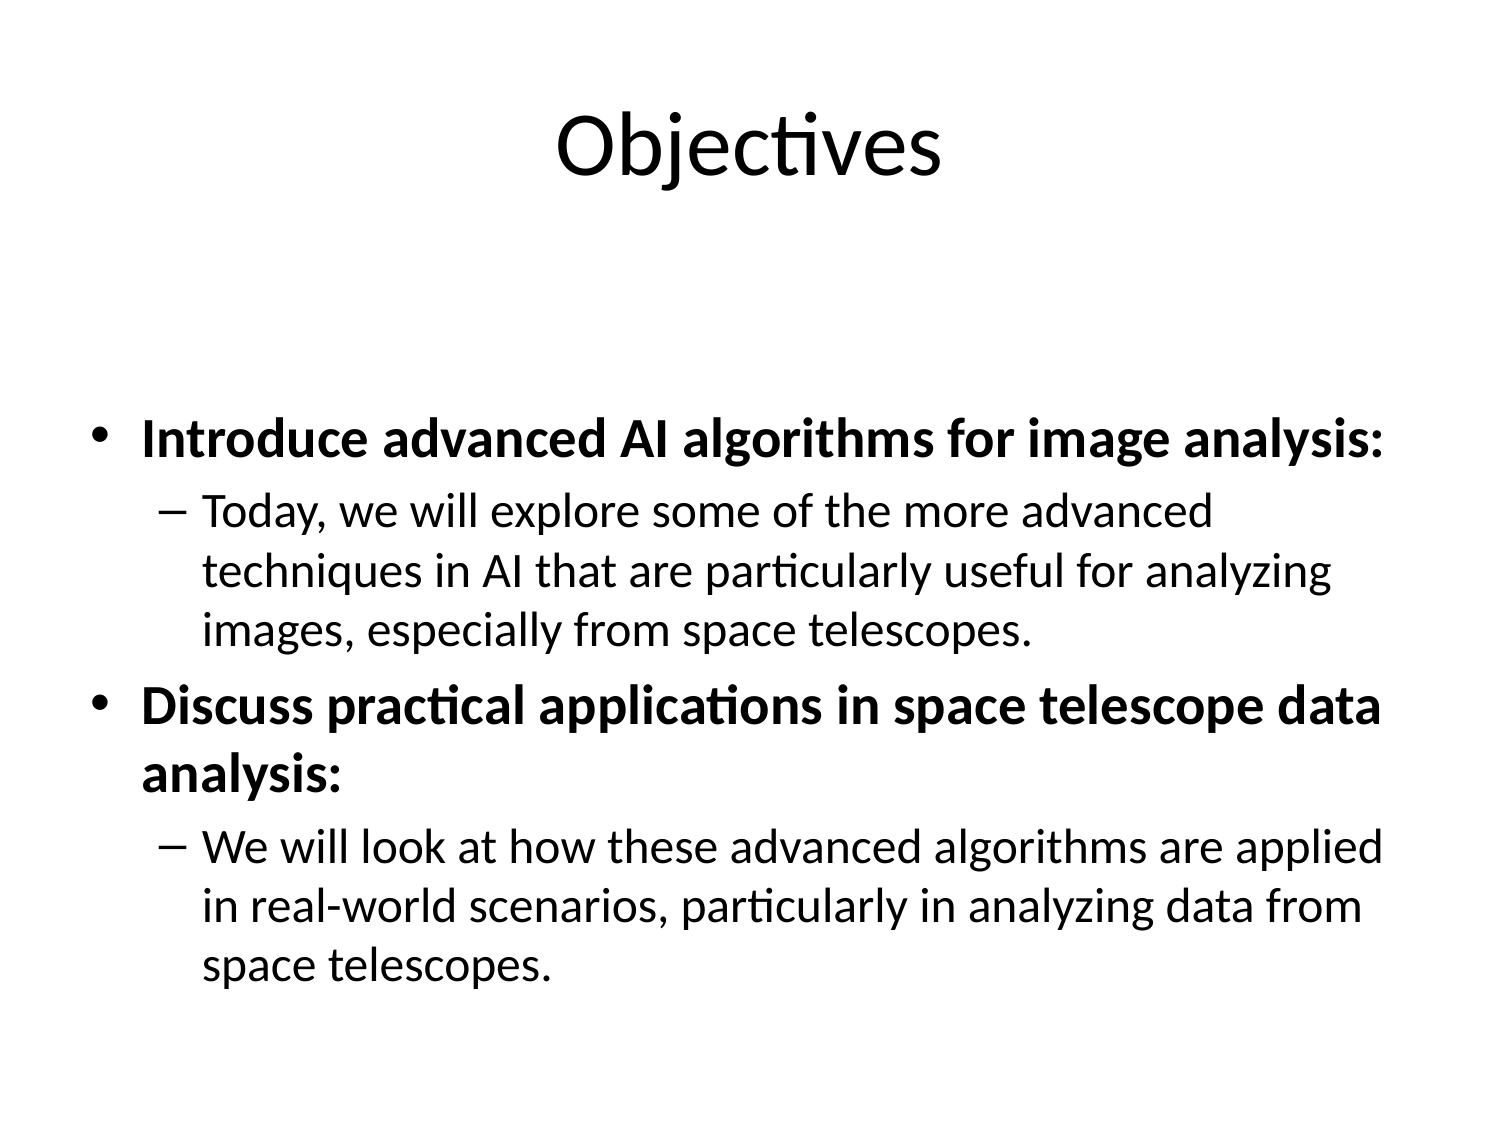

# Objectives

Introduce advanced AI algorithms for image analysis:
Today, we will explore some of the more advanced techniques in AI that are particularly useful for analyzing images, especially from space telescopes.
Discuss practical applications in space telescope data analysis:
We will look at how these advanced algorithms are applied in real-world scenarios, particularly in analyzing data from space telescopes.